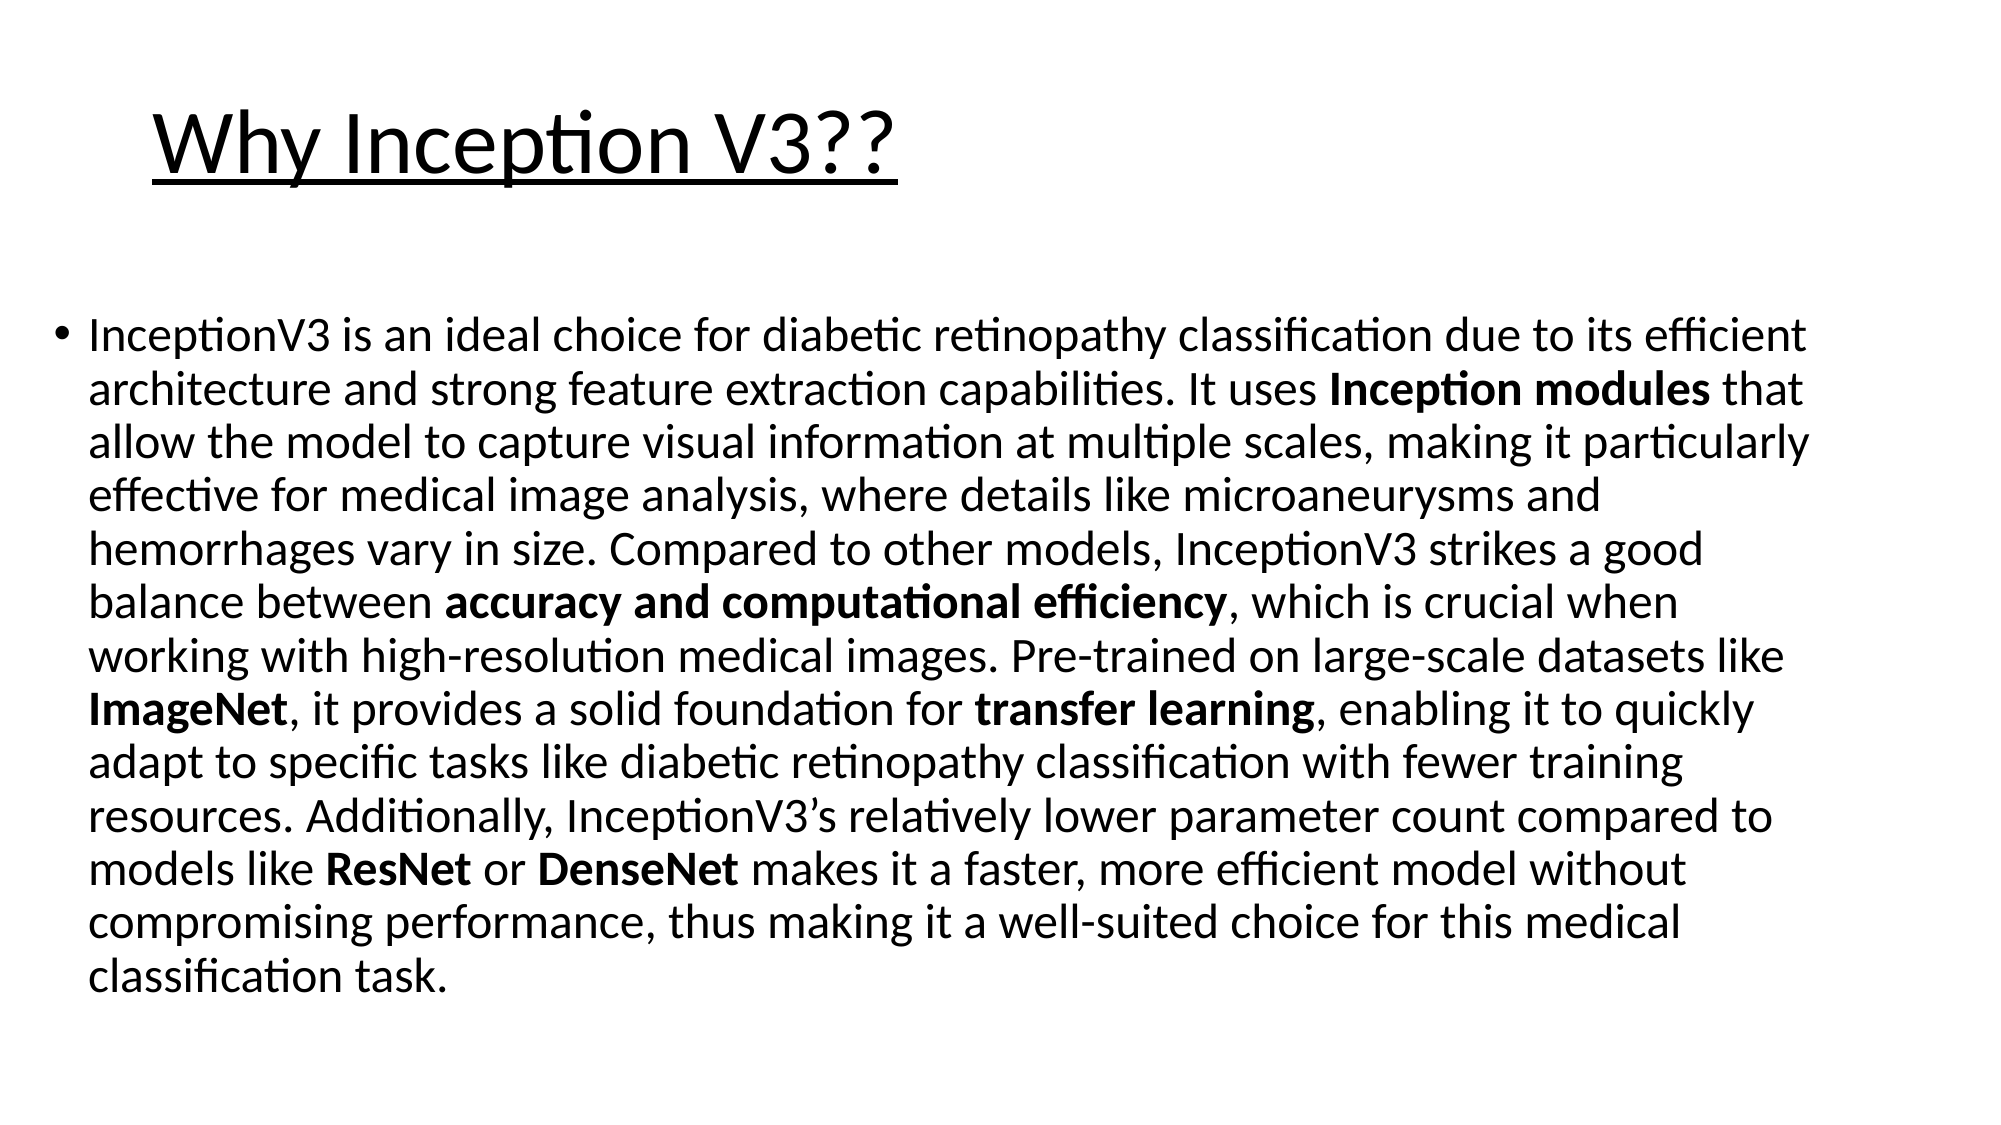

# Why Inception V3??
InceptionV3 is an ideal choice for diabetic retinopathy classification due to its efficient architecture and strong feature extraction capabilities. It uses Inception modules that allow the model to capture visual information at multiple scales, making it particularly effective for medical image analysis, where details like microaneurysms and hemorrhages vary in size. Compared to other models, InceptionV3 strikes a good balance between accuracy and computational efficiency, which is crucial when working with high-resolution medical images. Pre-trained on large-scale datasets like ImageNet, it provides a solid foundation for transfer learning, enabling it to quickly adapt to specific tasks like diabetic retinopathy classification with fewer training resources. Additionally, InceptionV3’s relatively lower parameter count compared to models like ResNet or DenseNet makes it a faster, more efficient model without compromising performance, thus making it a well-suited choice for this medical classification task.